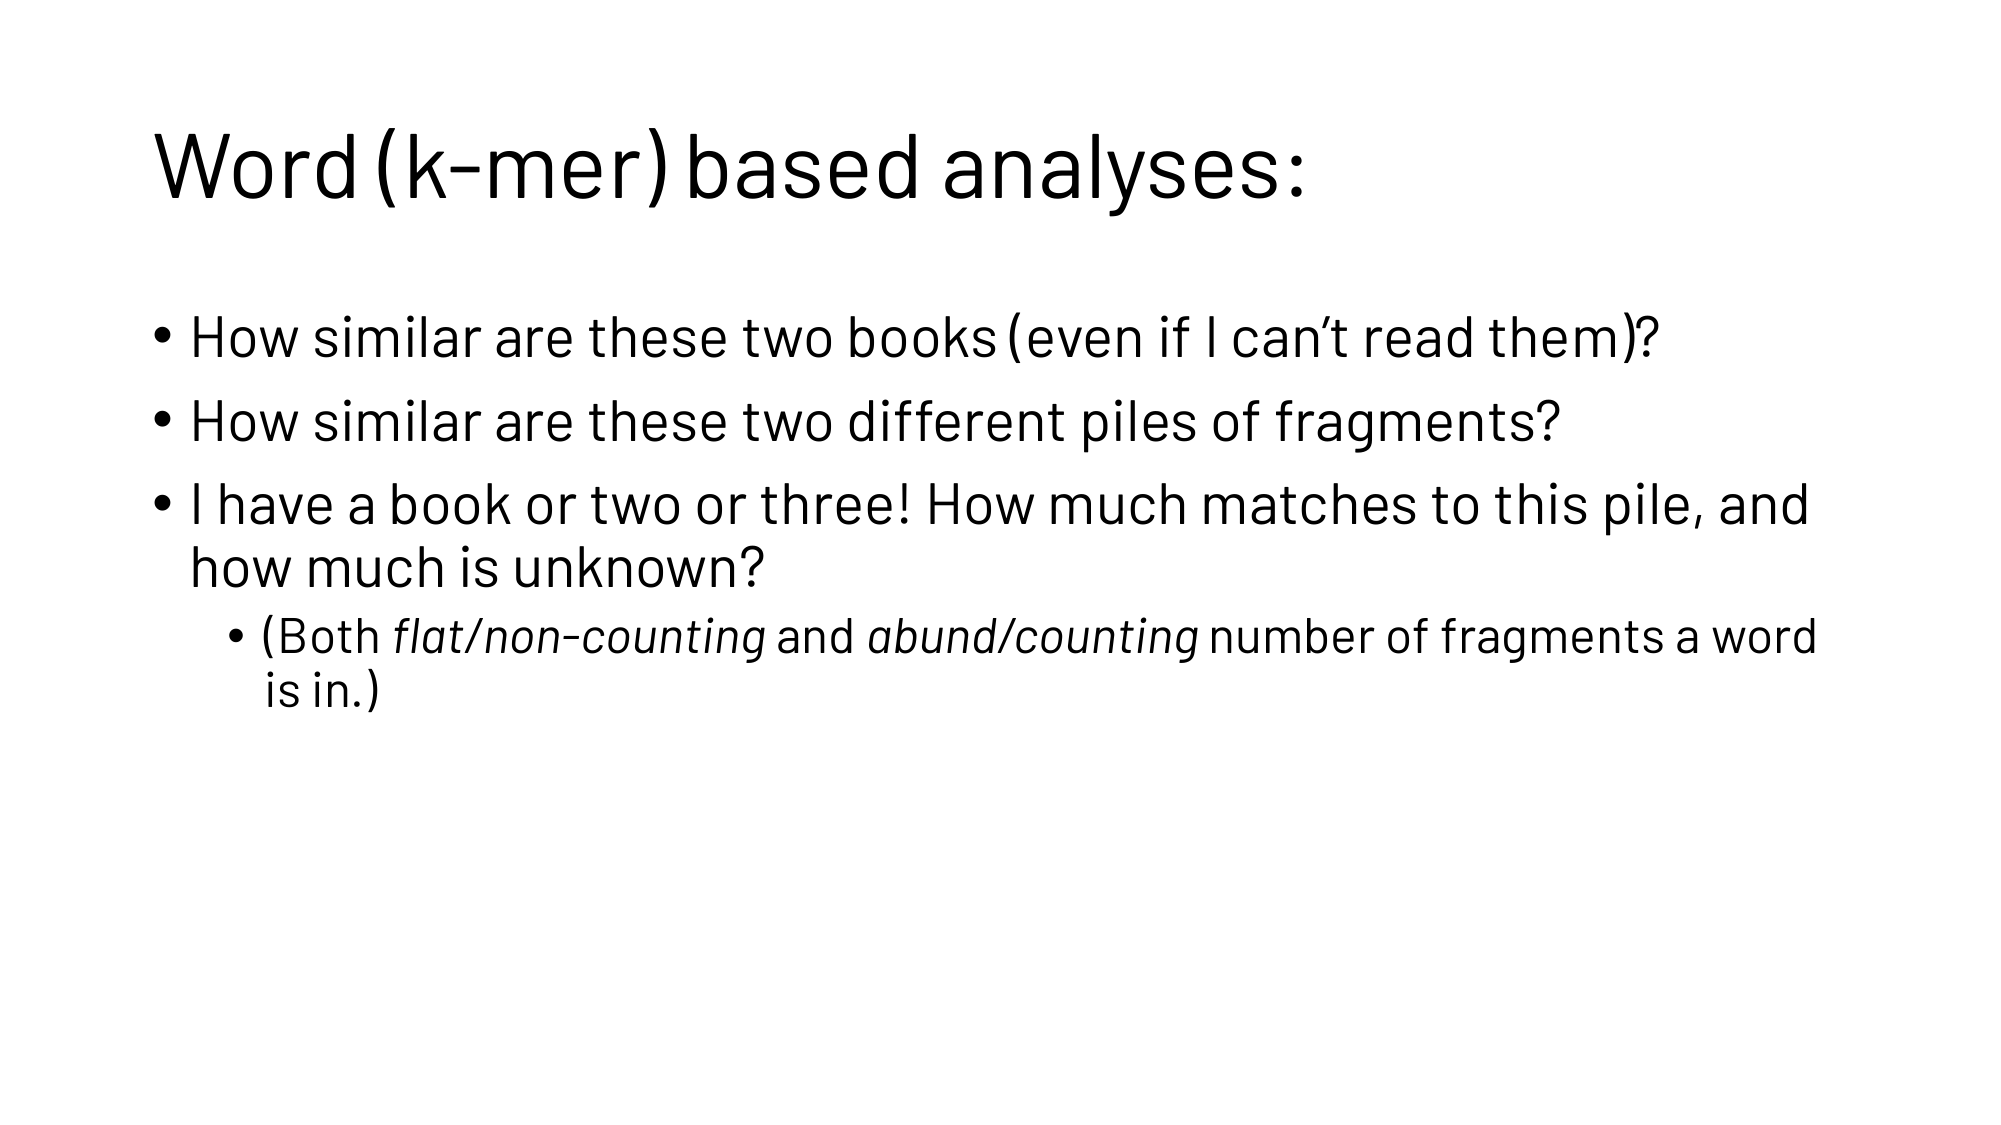

# Word (k-mer) based analyses:
How similar are these two books (even if I can’t read them)?
How similar are these two different piles of fragments?
I have a book or two or three! How much matches to this pile, and how much is unknown?
(Both flat/non-counting and abund/counting number of fragments a word is in.)